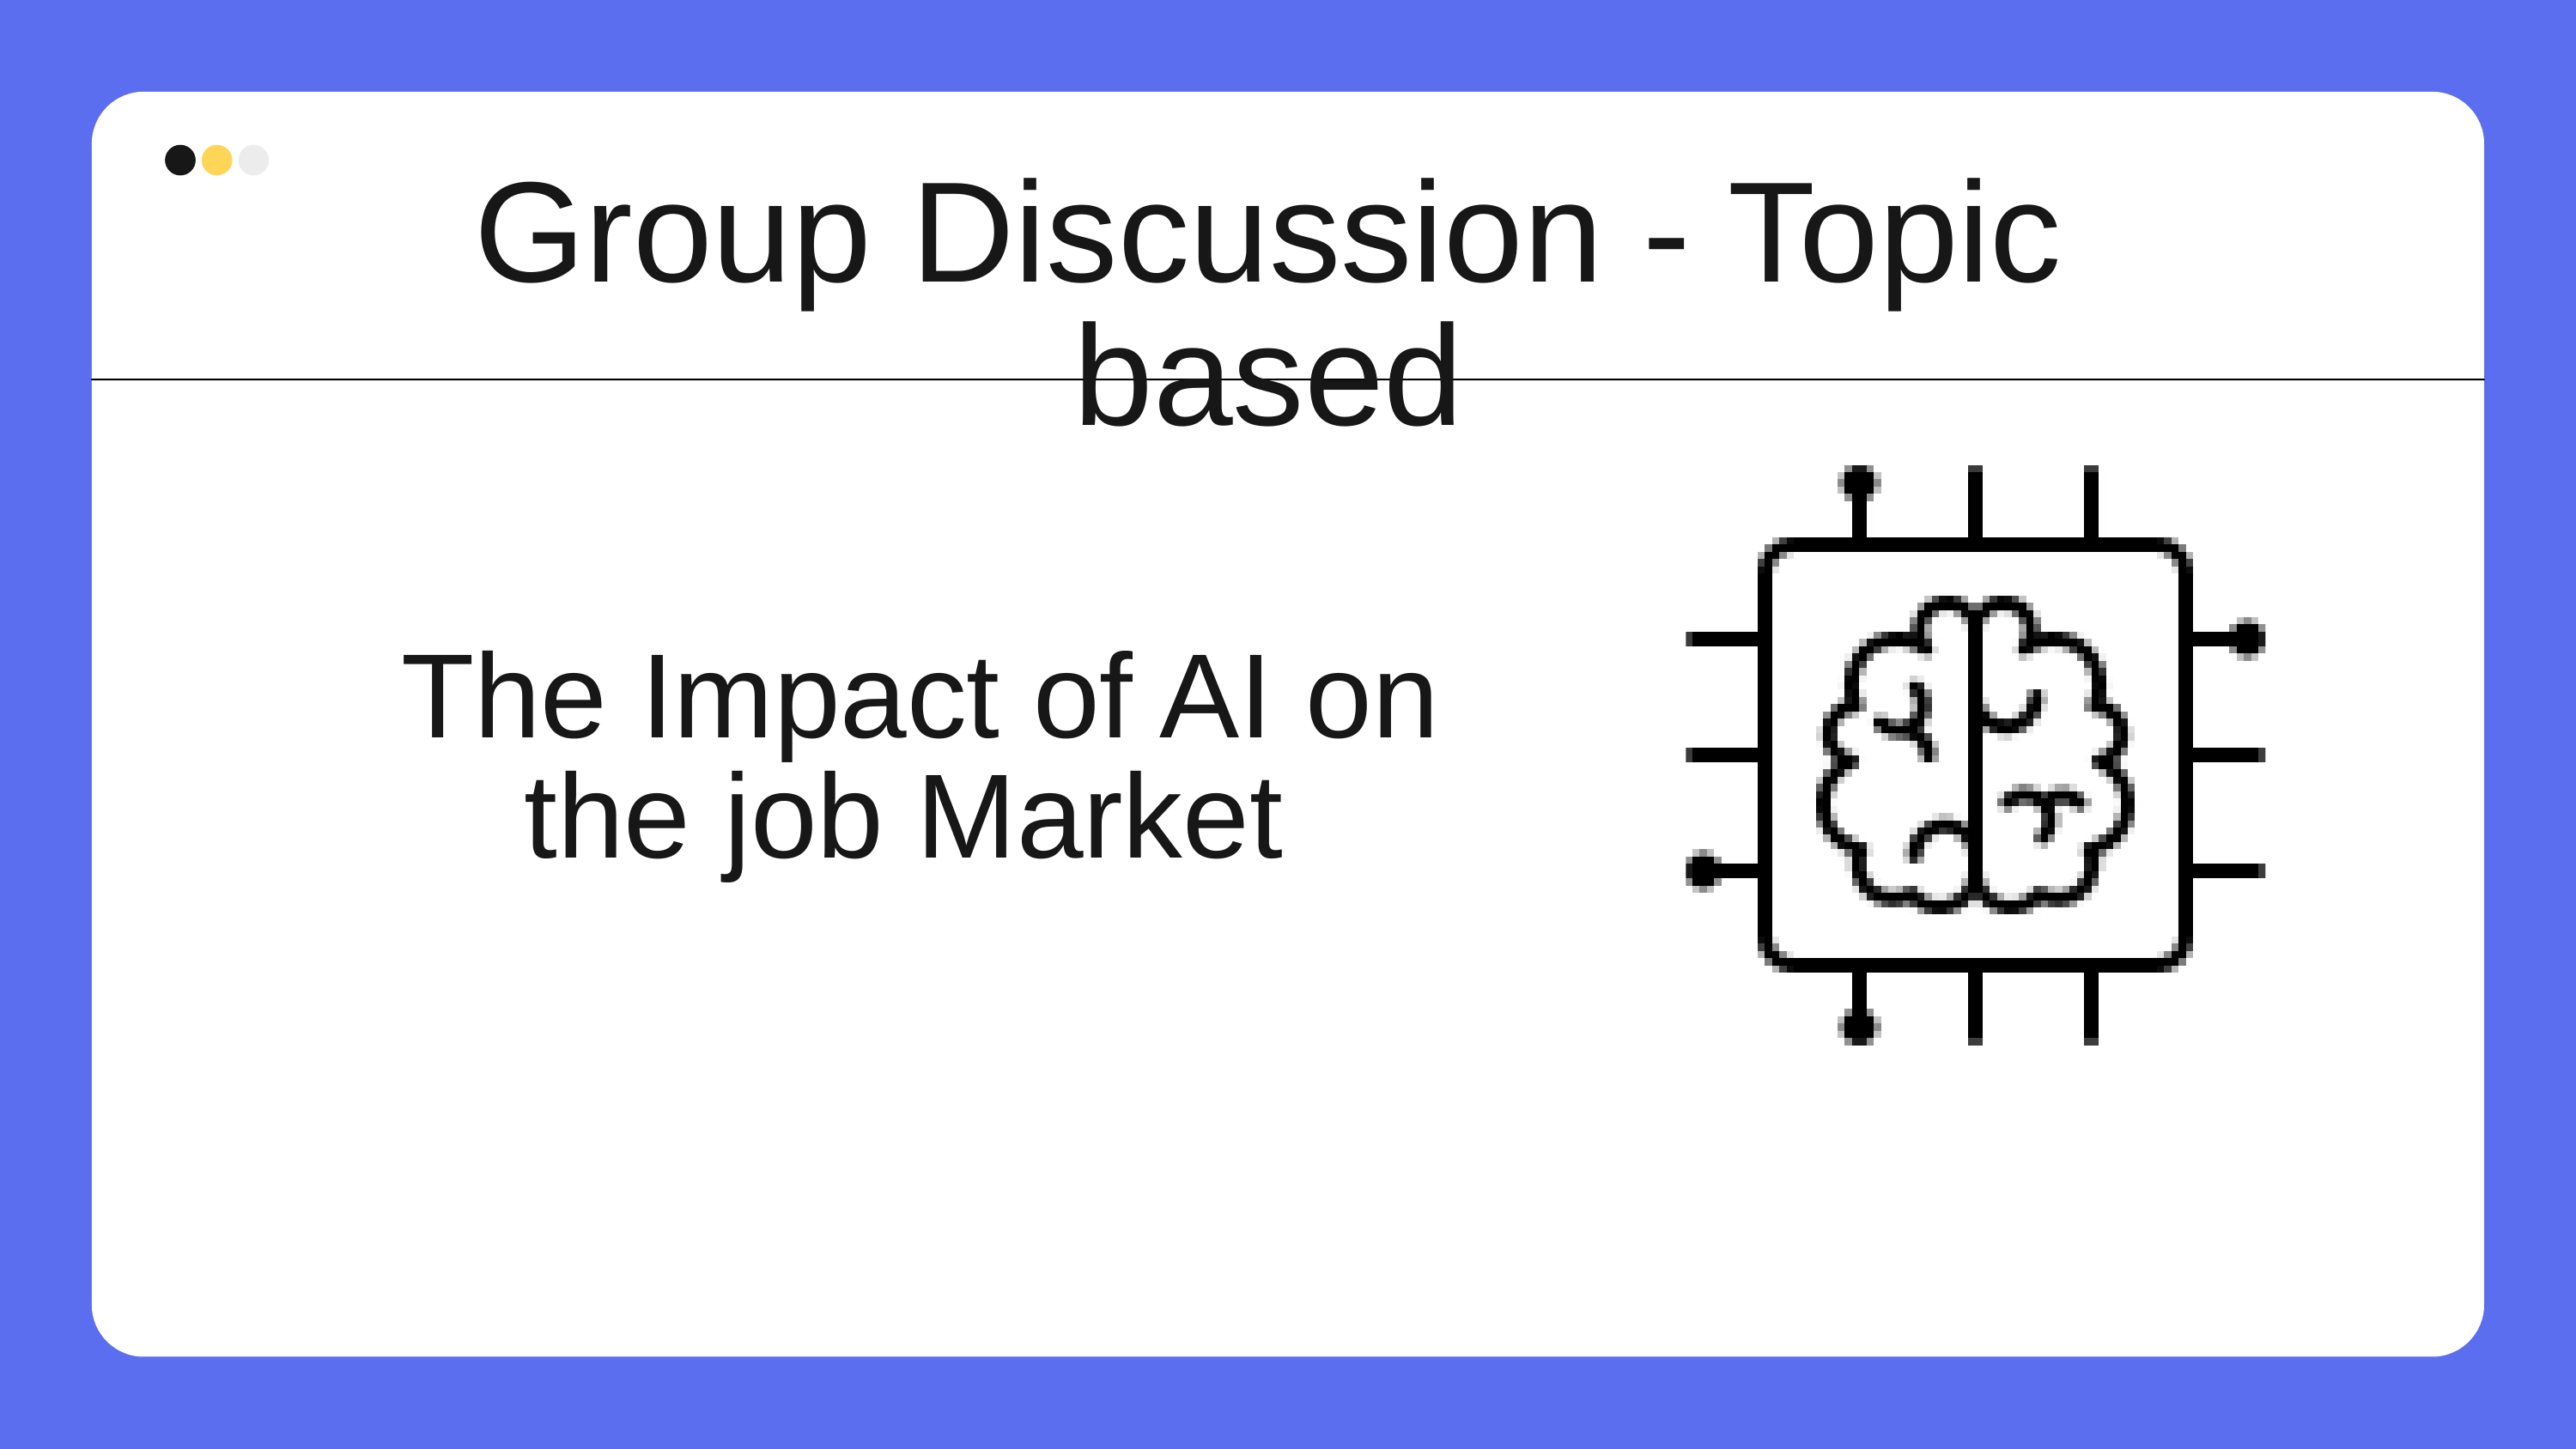

Group Discussion - Topic based

 The Impact of AI on the job Market